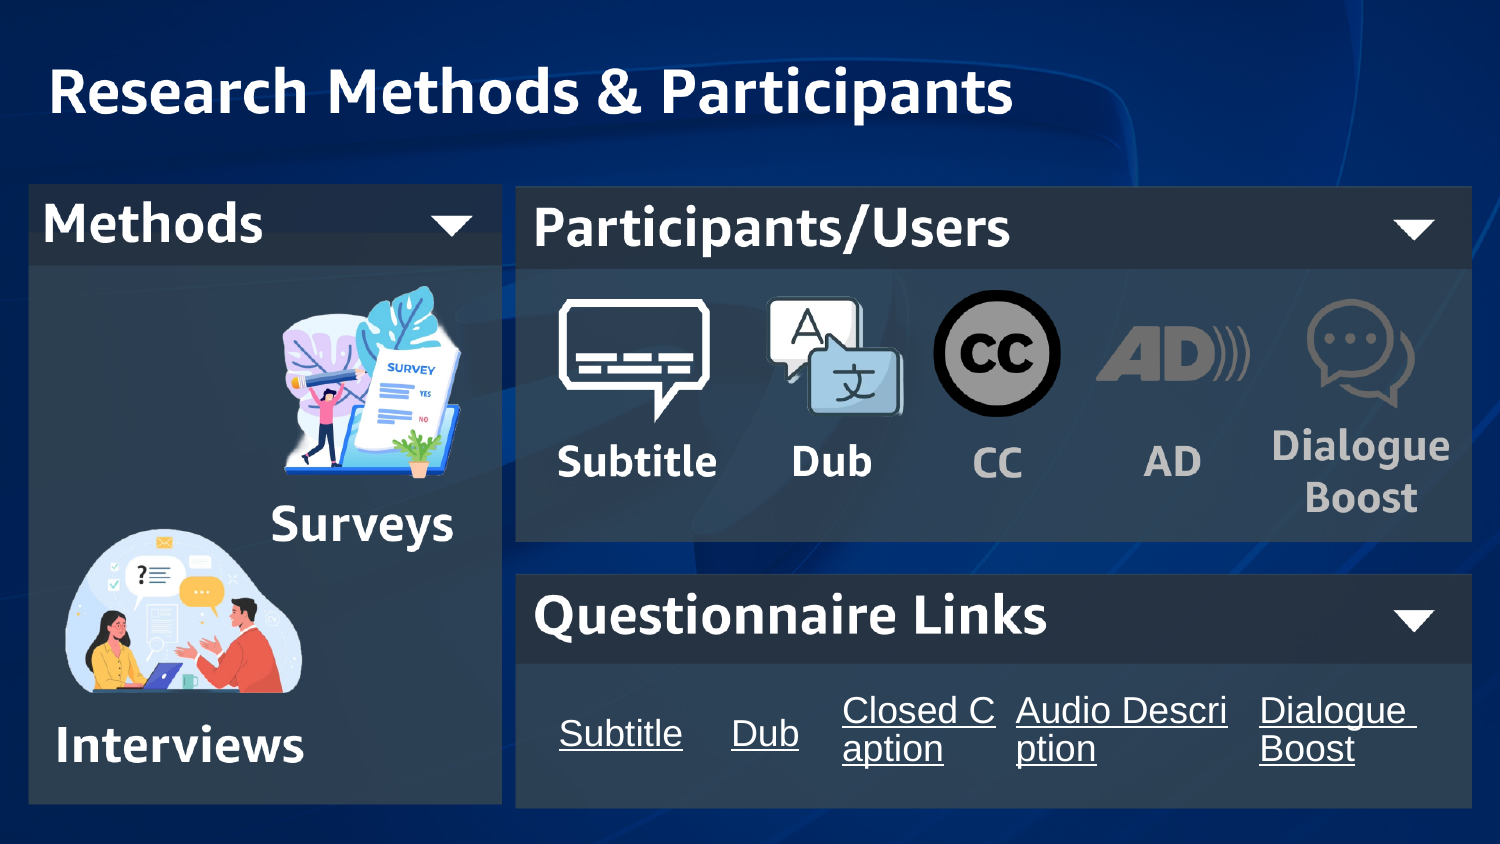

Closed Caption
Audio Description
Dialogue Boost
Subtitle
Dub